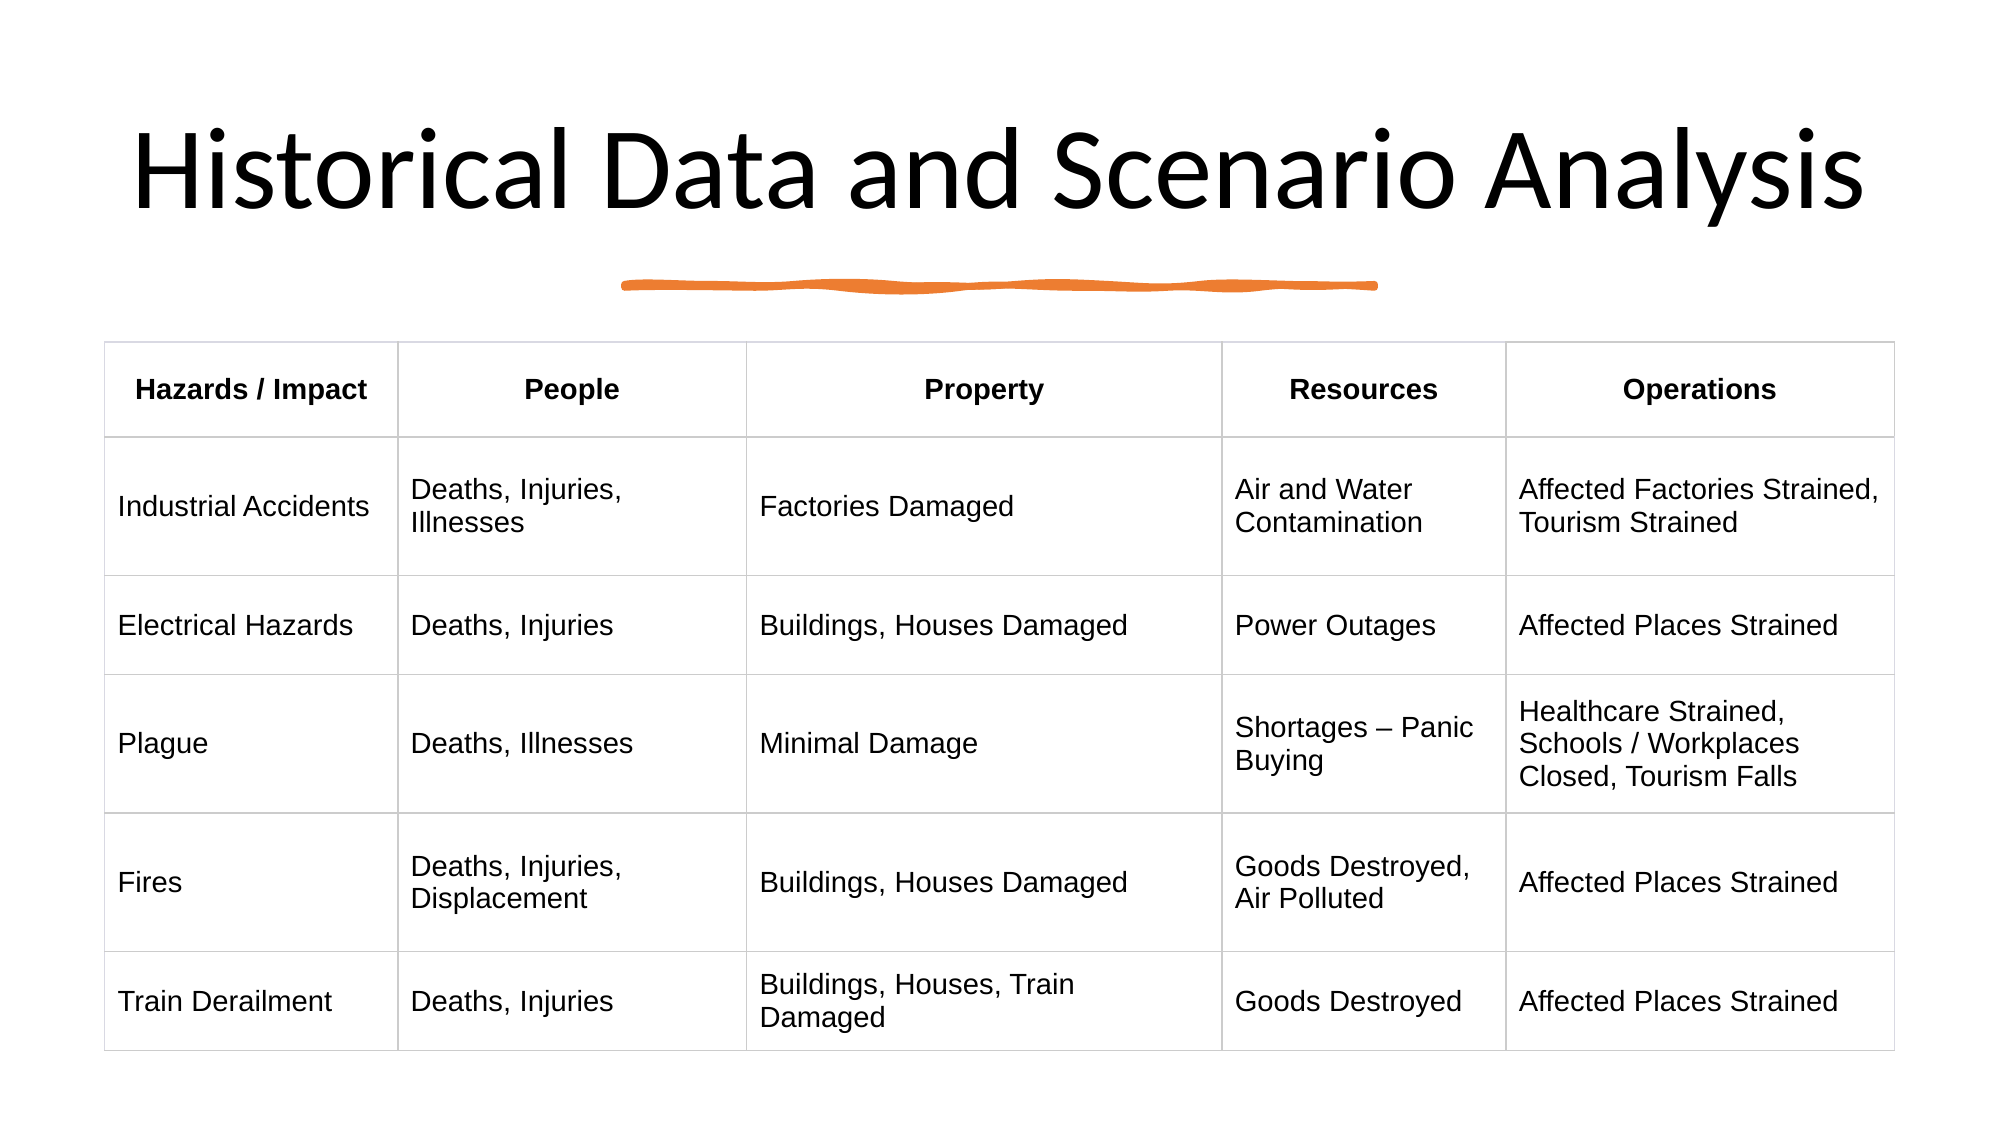

# Historical Data and Scenario Analysis

| Hazards / Impact | People | Property | Resources | Operations |
| --- | --- | --- | --- | --- |
| Industrial Accidents | Deaths, Injuries, Illnesses | Factories Damaged | Air and Water Contamination | Affected Factories Strained, Tourism Strained |
| Electrical Hazards | Deaths, Injuries | Buildings, Houses Damaged | Power Outages | Affected Places Strained |
| Plague | Deaths, Illnesses | Minimal Damage | Shortages – Panic Buying | Healthcare Strained, Schools / Workplaces Closed, Tourism Falls |
| Fires | Deaths, Injuries, Displacement | Buildings, Houses Damaged | Goods Destroyed, Air Polluted | Affected Places Strained |
| Train Derailment | Deaths, Injuries | Buildings, Houses, Train Damaged | Goods Destroyed | Affected Places Strained |